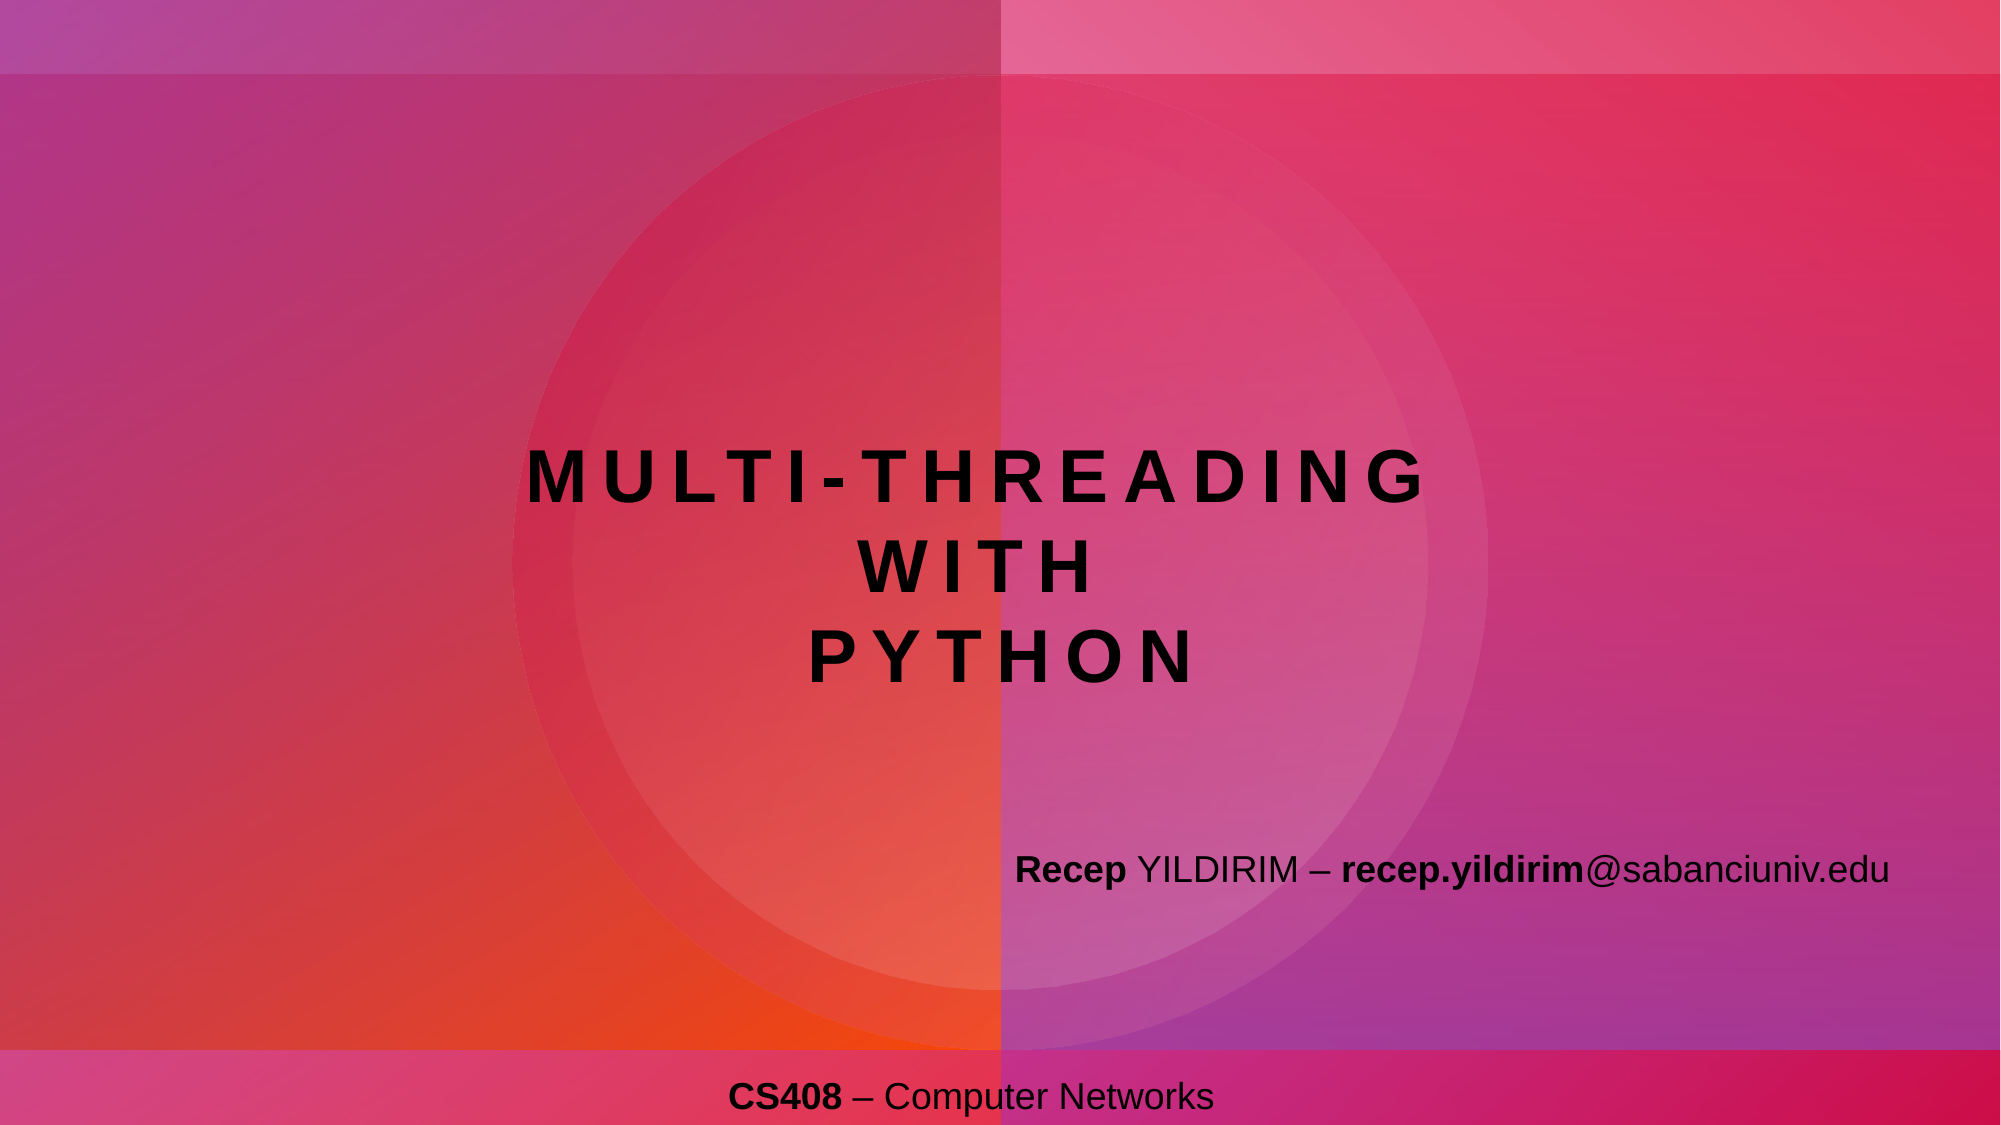

# Multı-threadıng with python
Recep YILDIRIM – recep.yildirim@sabanciuniv.edu
CS408 – Computer Networks